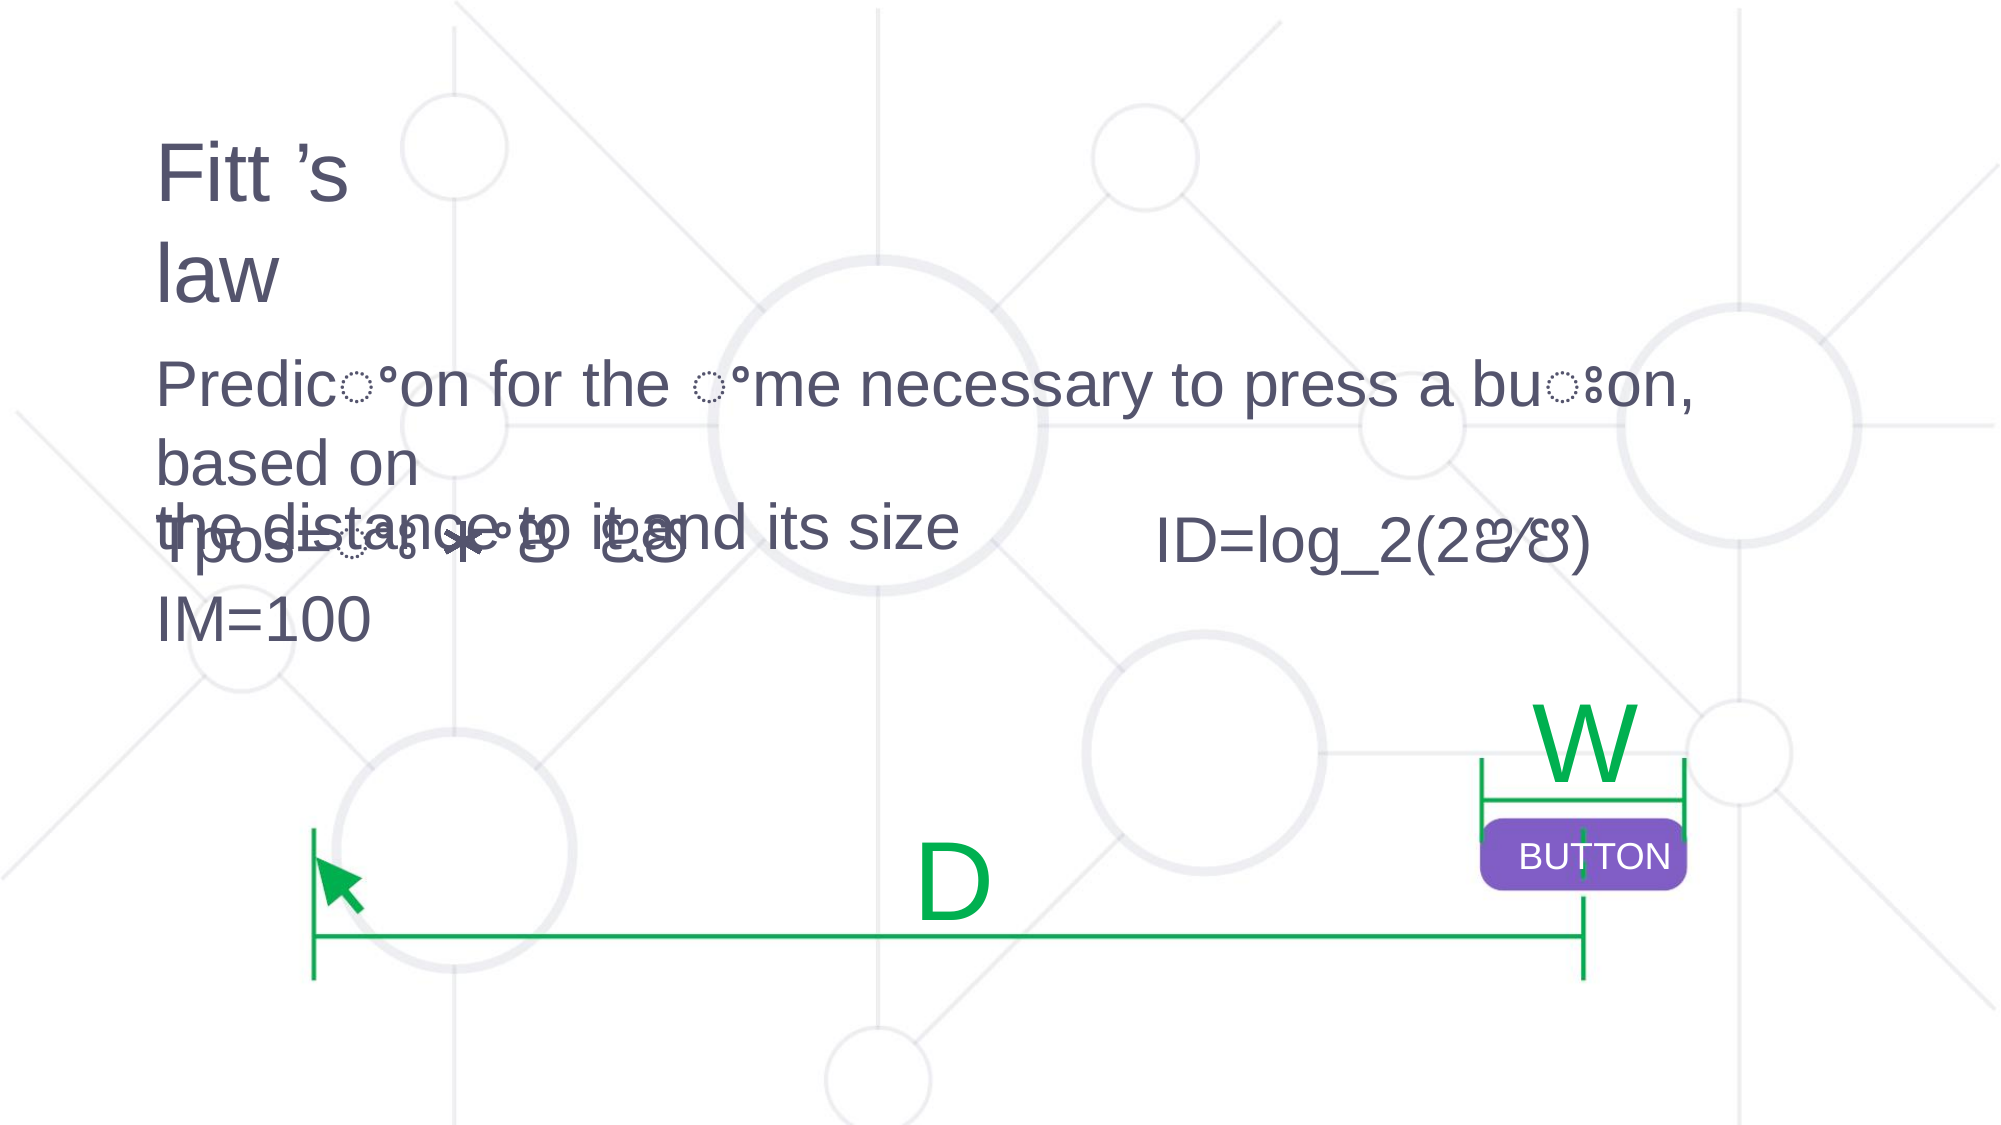

Fitt ’s law
Predicꢀon for the ꢀme necessary to press a buꢁon, based on
the distance to it and its size
Tpos=ꢀꢁ ∗ꢀꢂ ꢃꢄ IM=100
ID=log_2⁡(2ꢂ⁄ꢅ)
W
D
BUTTON